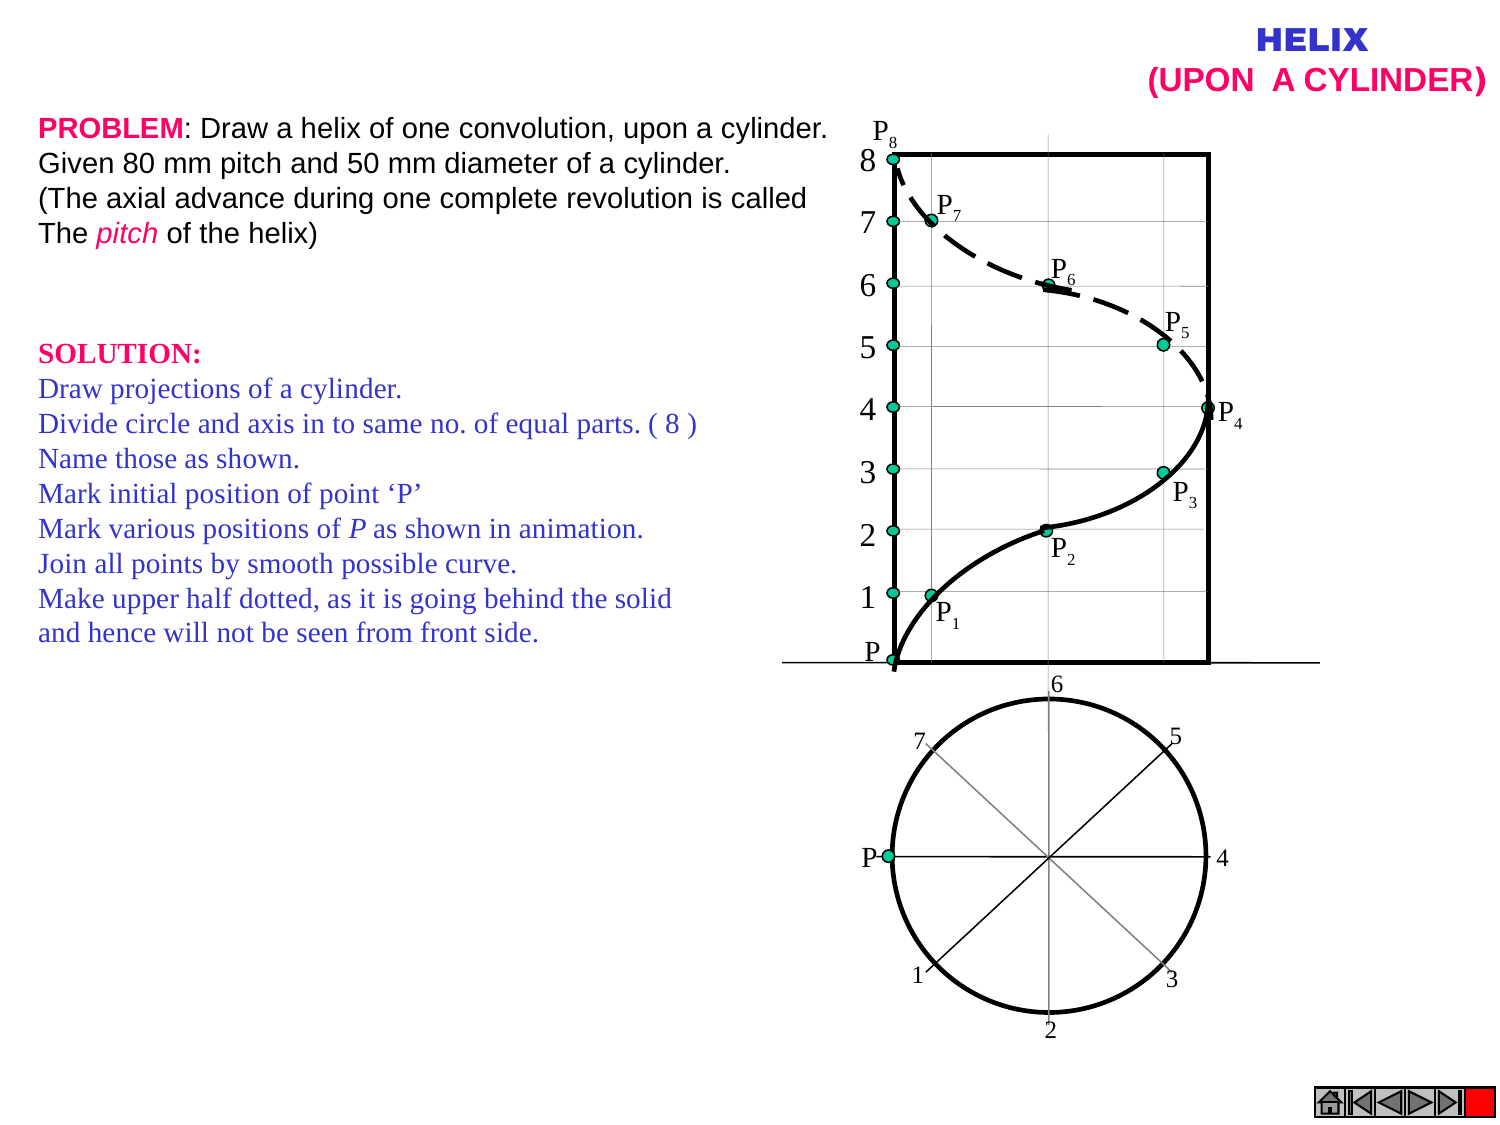

HELIX
(UPON  A CYLINDER)
PROBLEM: Draw a helix of one convolution, upon a cylinder.
Given 80 mm pitch and 50 mm diameter of a cylinder.
(The axial advance during one complete revolution is called
The pitch of the helix)
P8
8
7
6
5
4
3
2
1

P7

P6

P5

SOLUTION:
Draw projections of a cylinder.
Divide circle and axis in to same no. of equal parts. ( 8 )
Name those as shown.
Mark initial position of point ‘P’
Mark various positions of P as shown in animation.
Join all points by smooth possible curve.
Make upper half dotted, as it is going behind the solid
and hence will not be seen from front side.

P4

P3

P2

P1

P
6
5
7
4
1
3
2

P